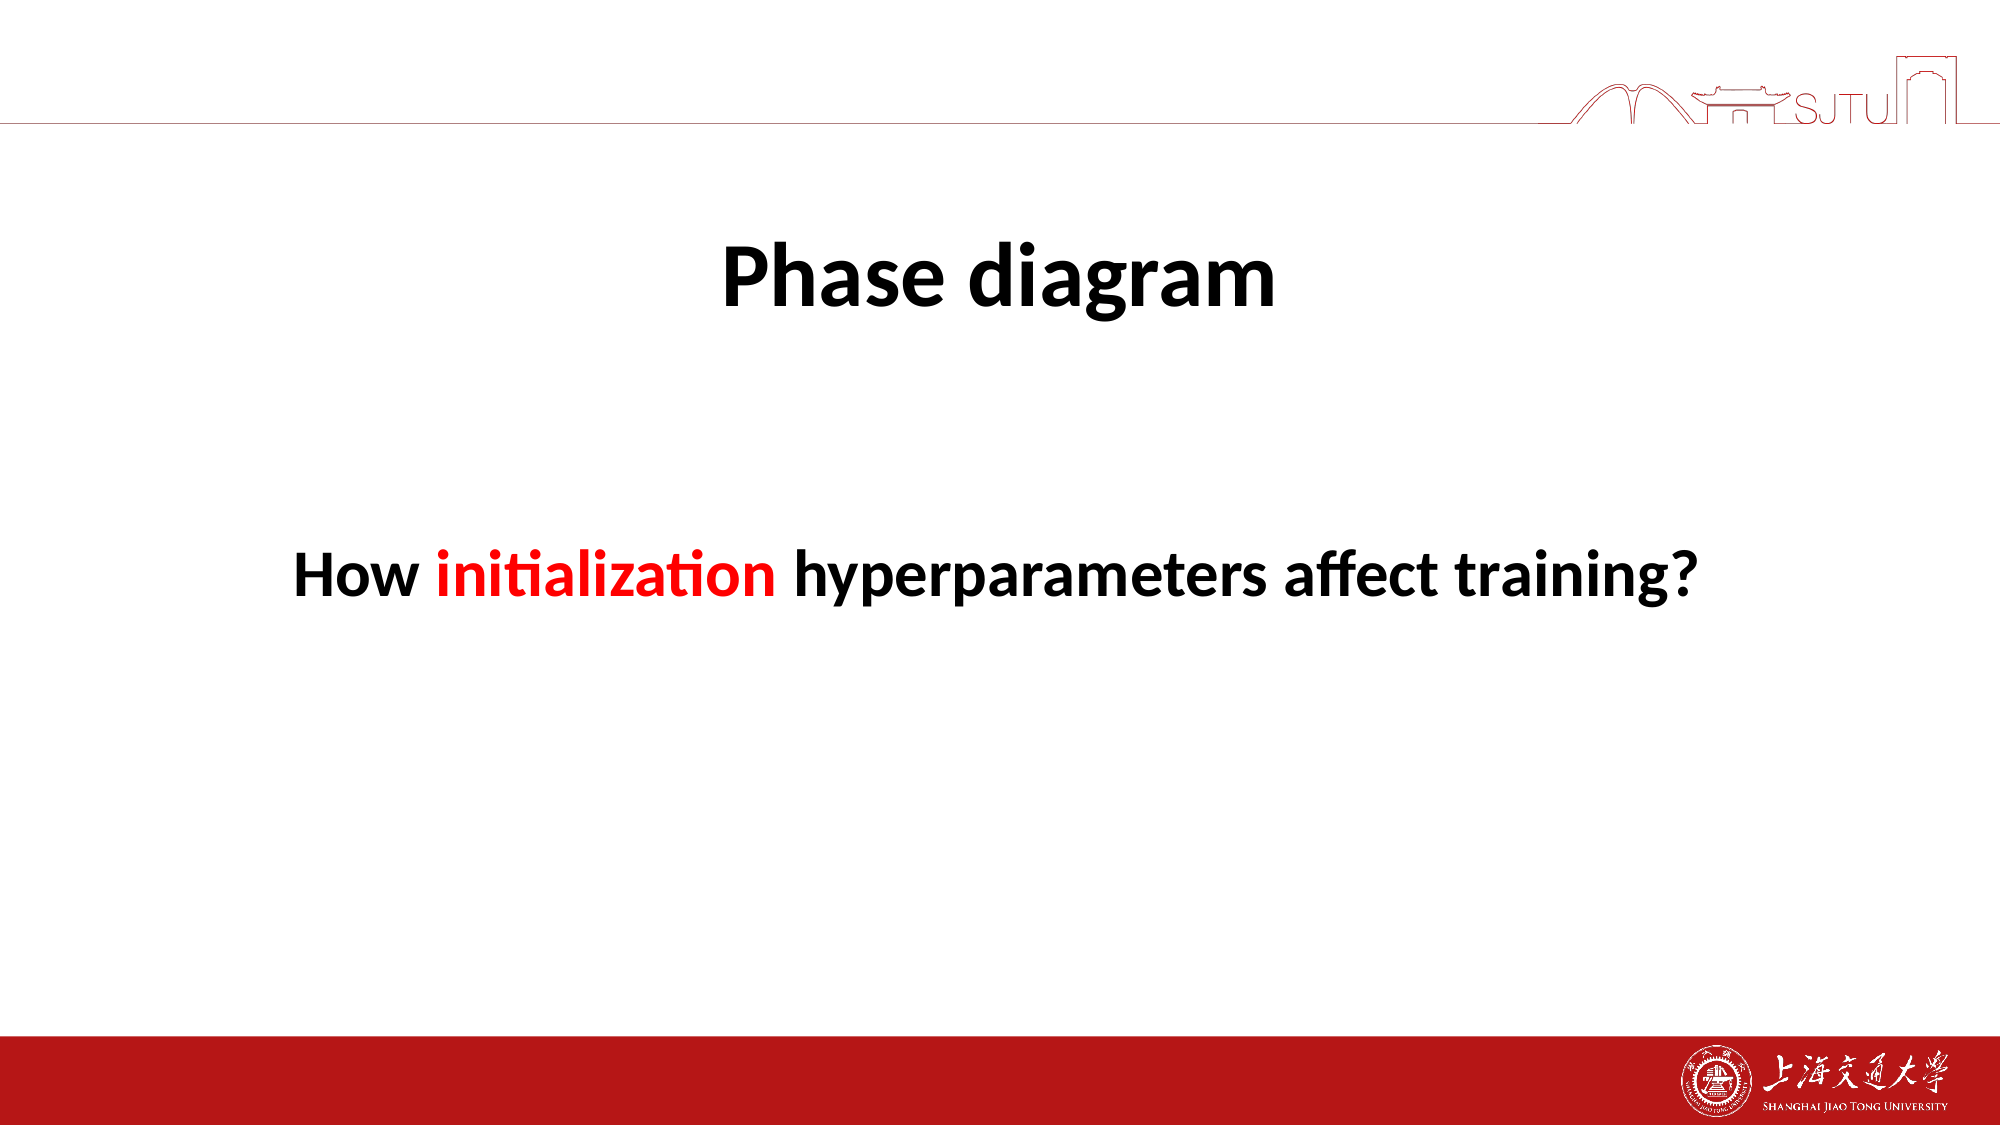

Phase diagram
How initialization hyperparameters affect training?